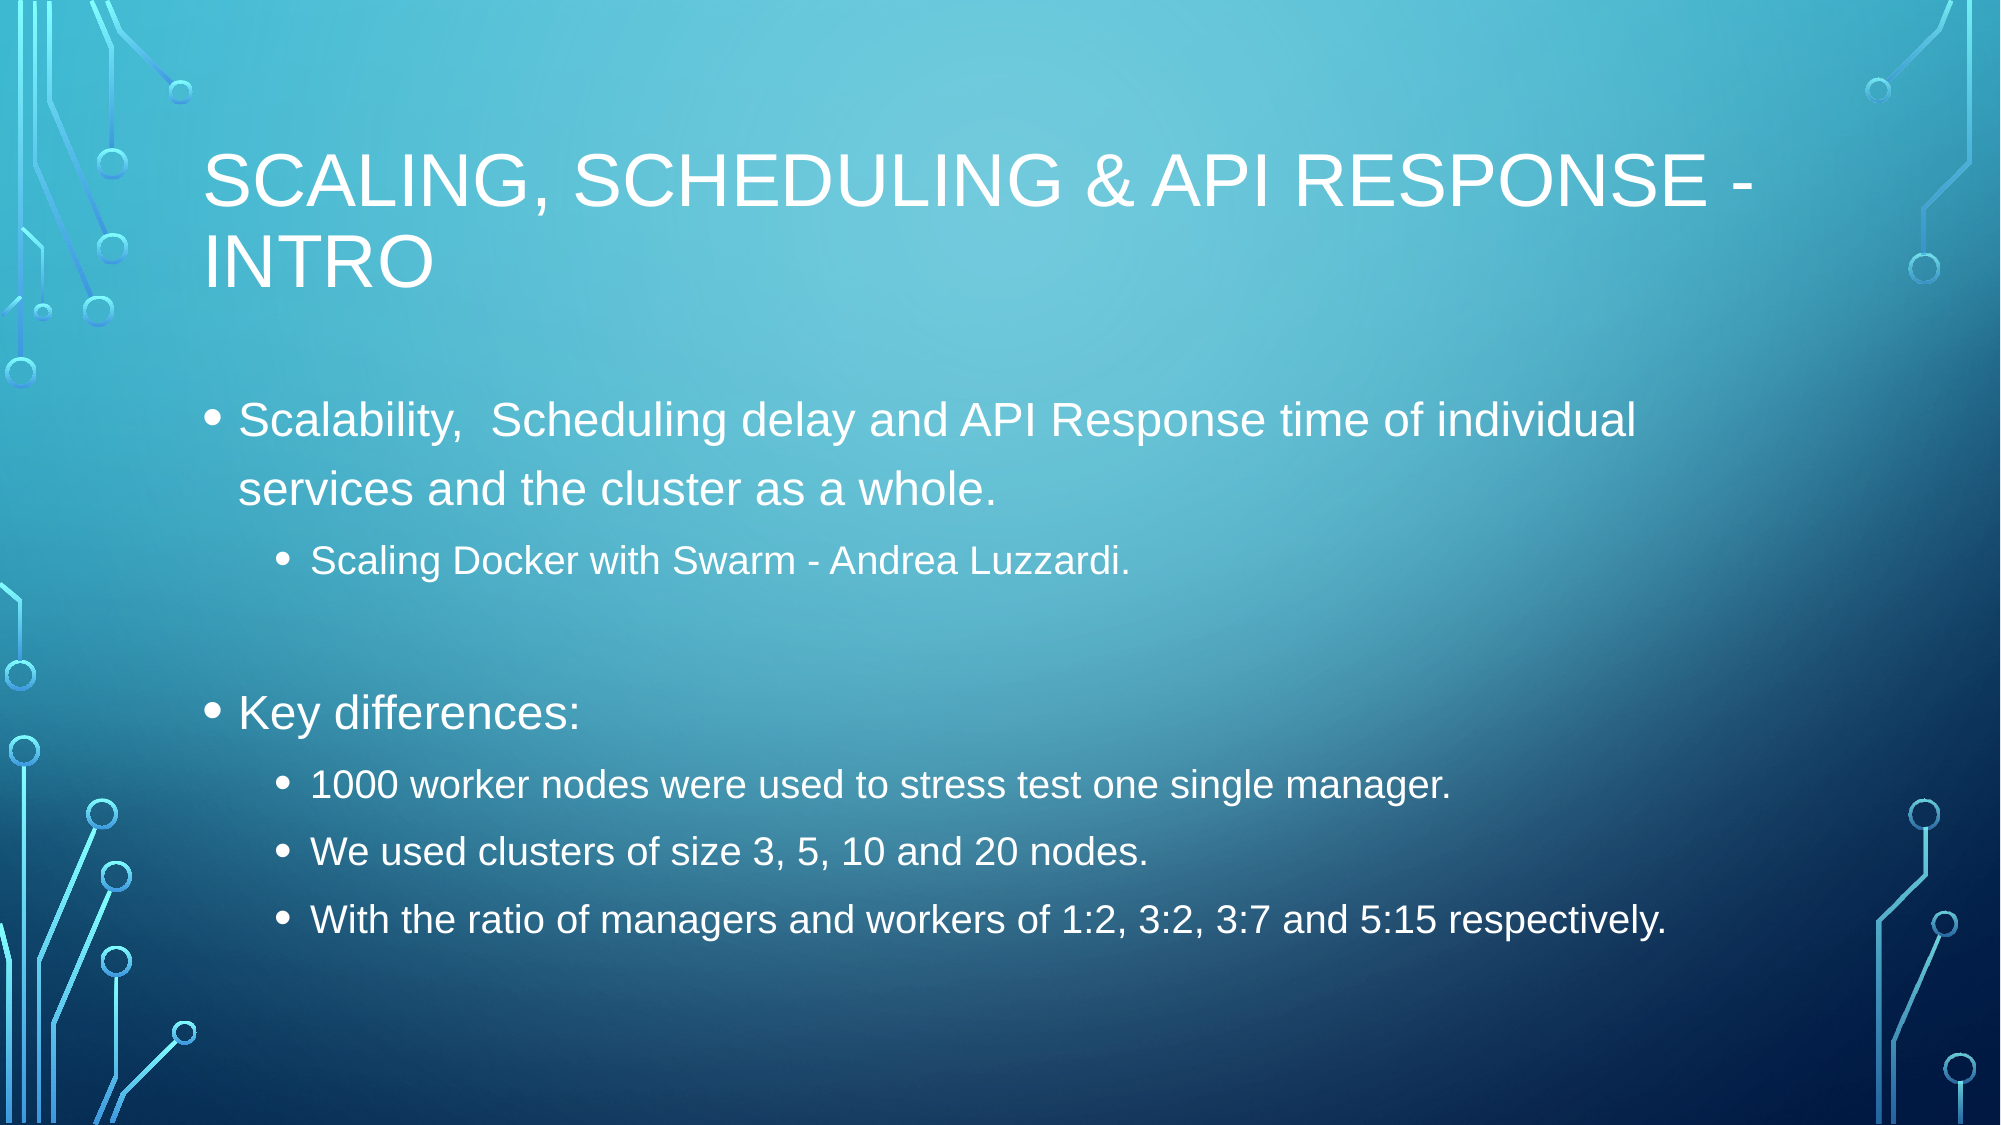

# Scaling, Scheduling & Api response - Intro
Scalability,  Scheduling delay and API Response time of individual services and the cluster as a whole.
Scaling Docker with Swarm - Andrea Luzzardi.

Key differences:
1000 worker nodes were used to stress test one single manager.
We used clusters of size 3, 5, 10 and 20 nodes.
With the ratio of managers and workers of 1:2, 3:2, 3:7 and 5:15 respectively.